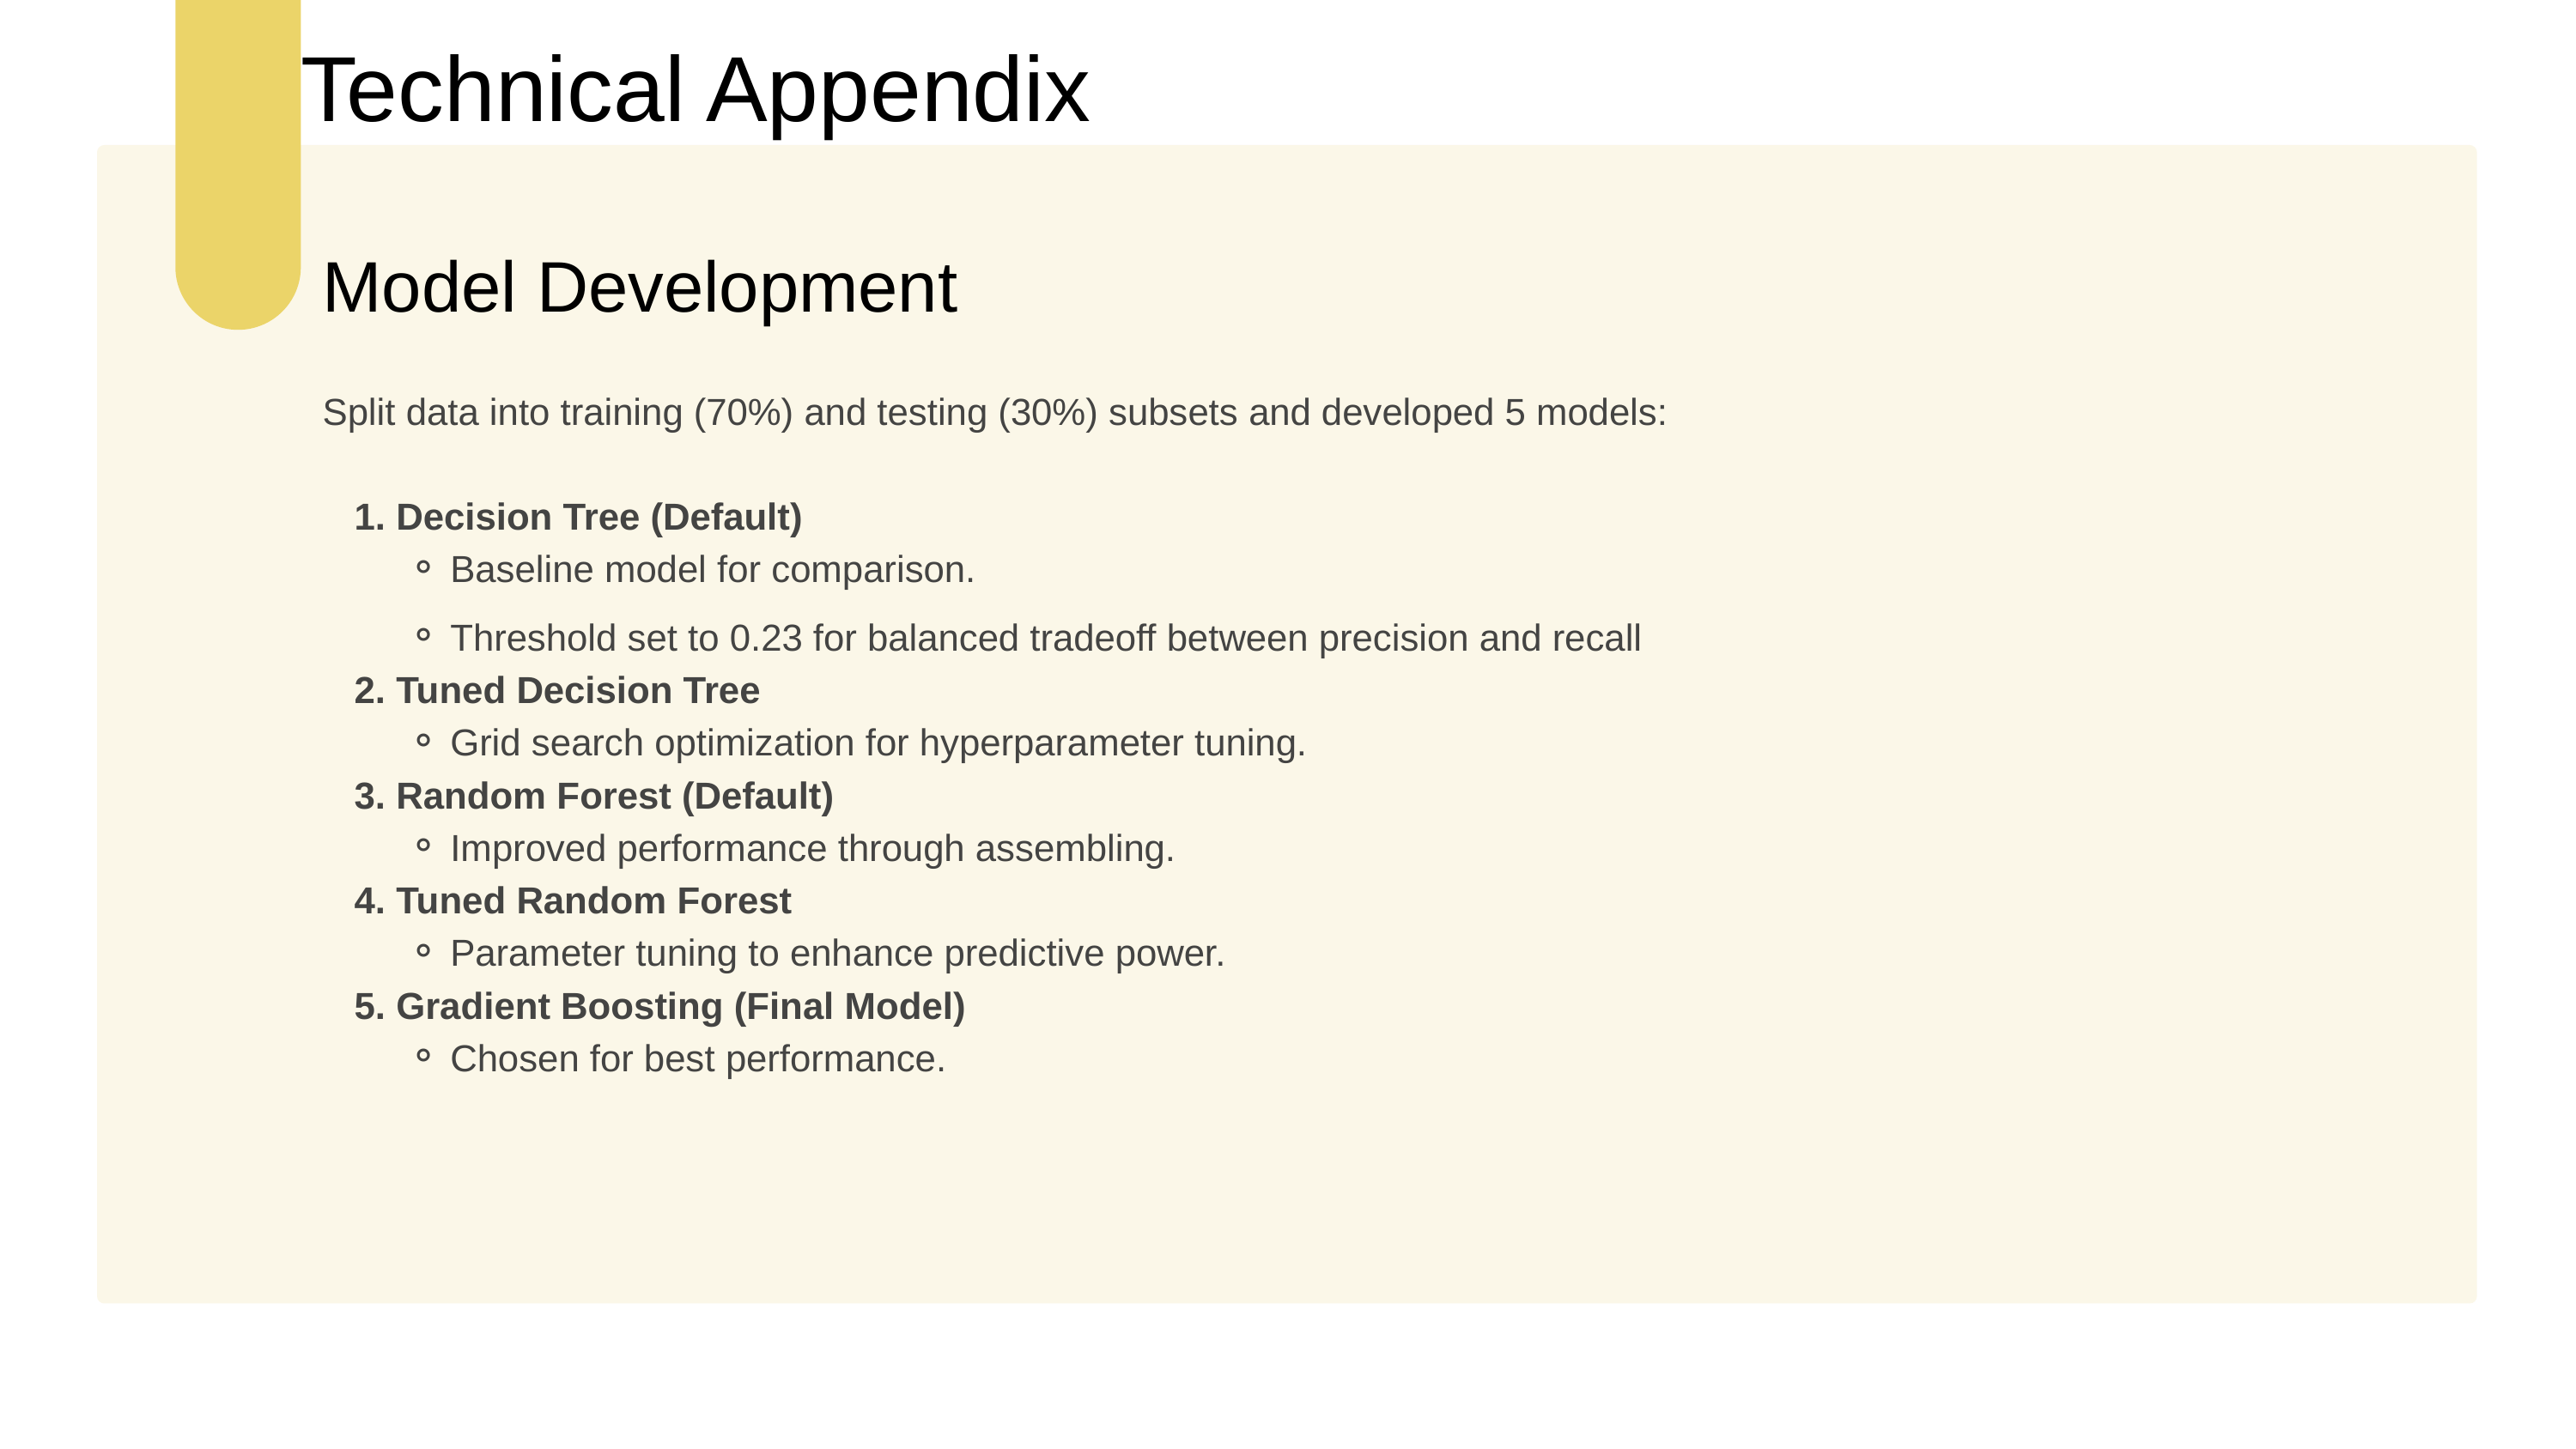

Technical Appendix

Model Development

Split data into training (70%) and testing (30%) subsets and developed 5 models:

1. Decision Tree (Default)
Baseline model for comparison.
Threshold set to 0.23 for balanced tradeoff between precision and recall
2. Tuned Decision Tree
Grid search optimization for hyperparameter tuning.
3. Random Forest (Default)
Improved performance through assembling.
4. Tuned Random Forest
Parameter tuning to enhance predictive power.
5. Gradient Boosting (Final Model)
Chosen for best performance.